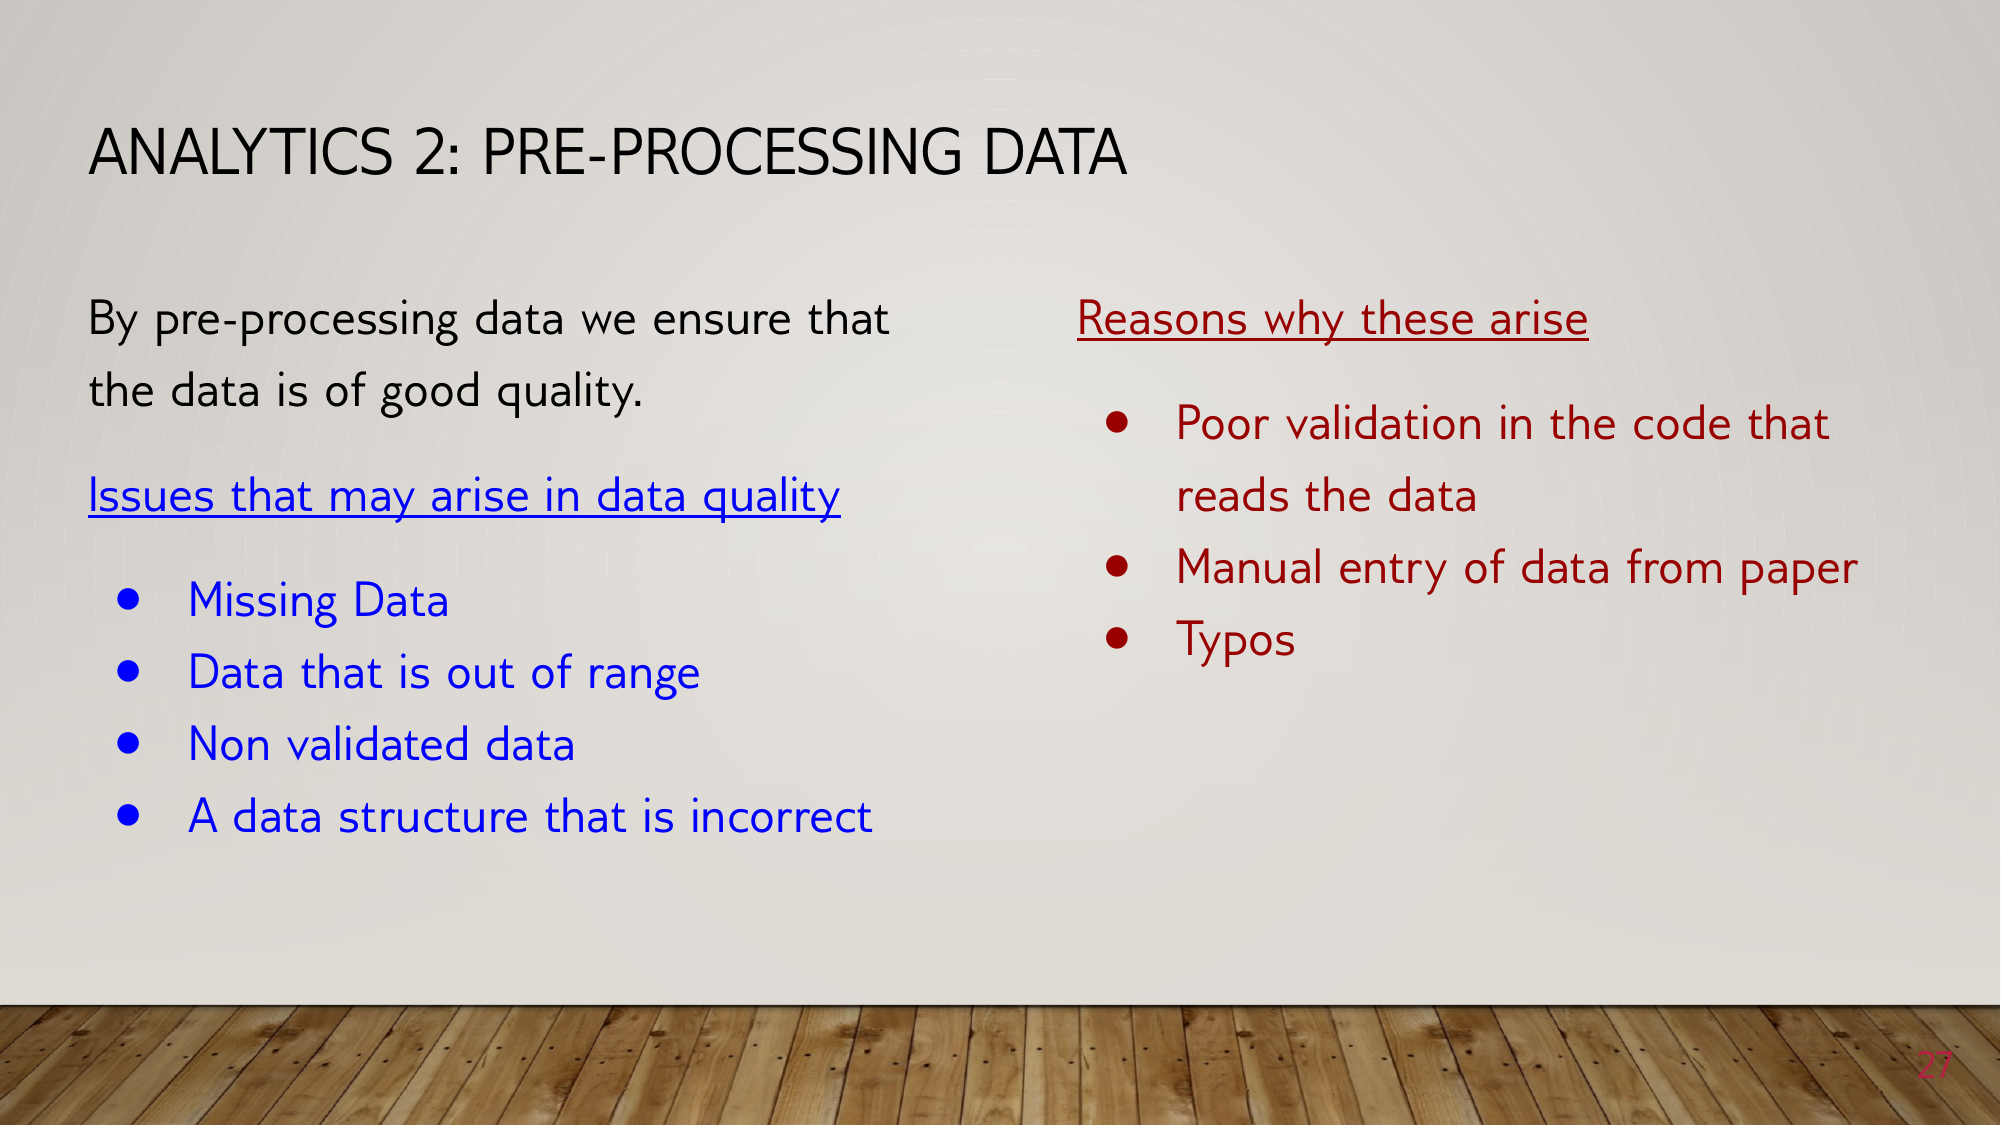

# Analytics 2: Pre-processing data
By pre-processing data we ensure that the data is of good quality.
Issues that may arise in data quality
Missing Data
Data that is out of range
Non validated data
A data structure that is incorrect
Reasons why these arise
Poor validation in the code that reads the data
Manual entry of data from paper
Typos
27